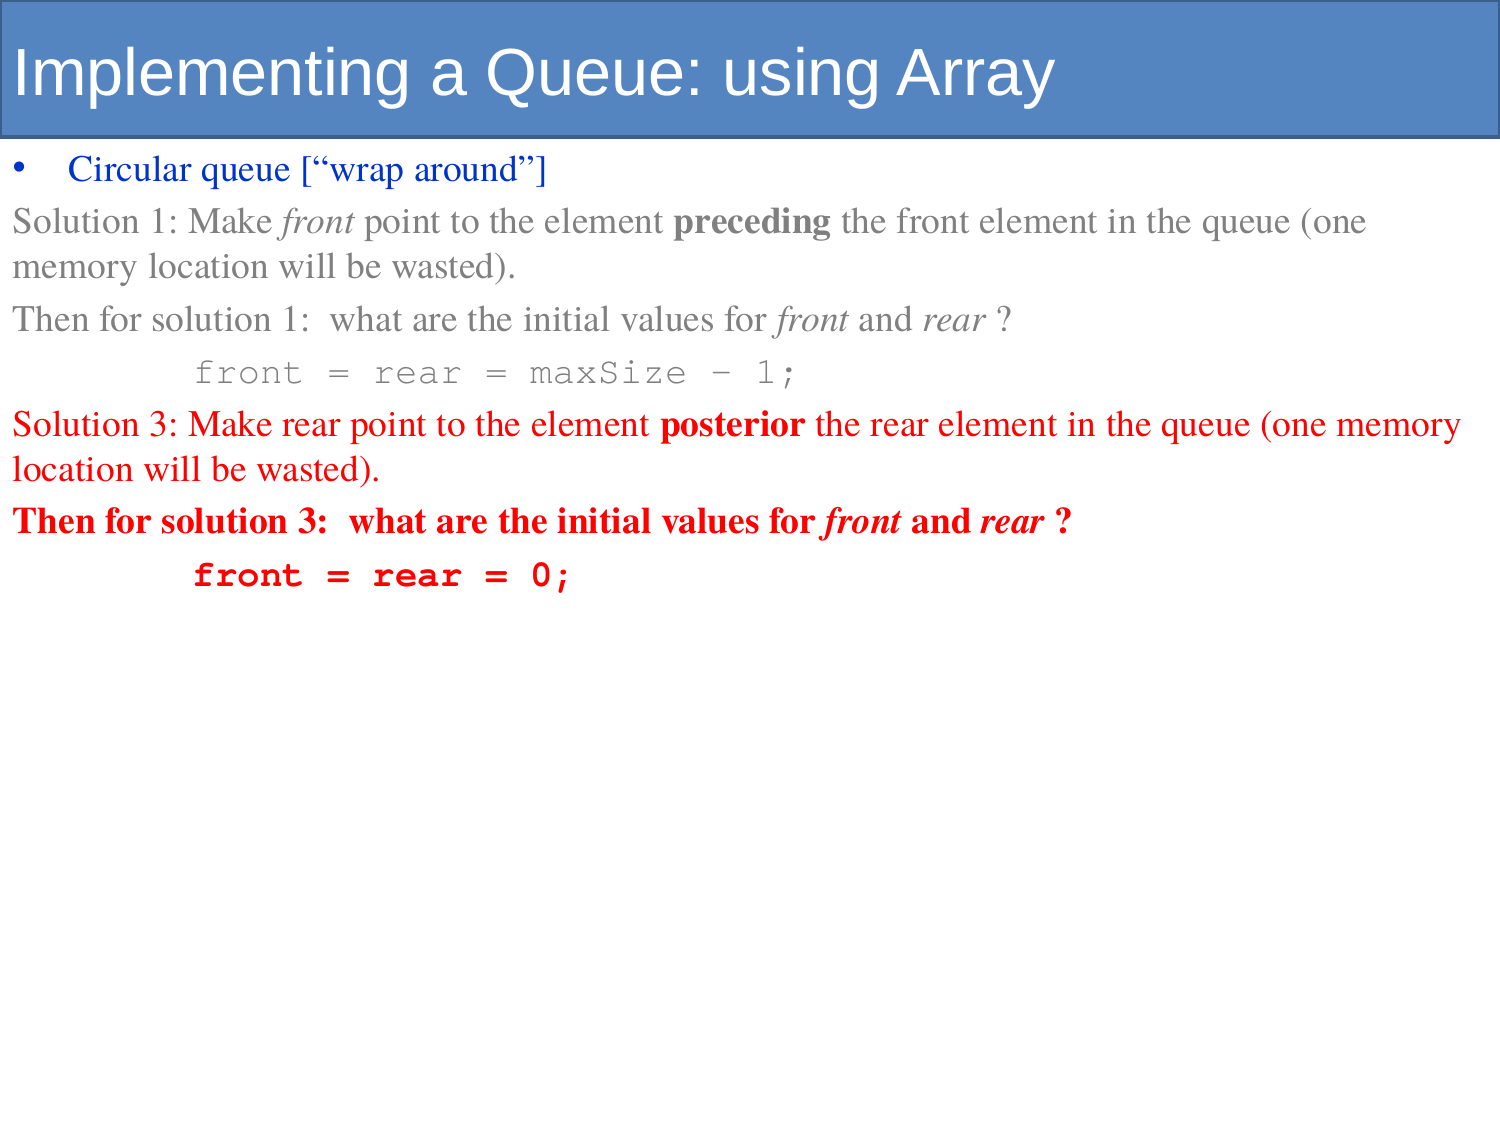

# Implementing a Queue: using Array
Circular queue [“wrap around”]
Solution 1: Make front point to the element preceding the front element in the queue (one memory location will be wasted).
Then for solution 1:  what are the initial values for front and rear ?
        front = rear = maxSize – 1;
Solution 3: Make rear point to the element posterior the rear element in the queue (one memory location will be wasted).
Then for solution 3:  what are the initial values for front and rear ?
        front = rear = 0;

Make front point to the element preceding the front element in the queue (one memory location will be wasted).